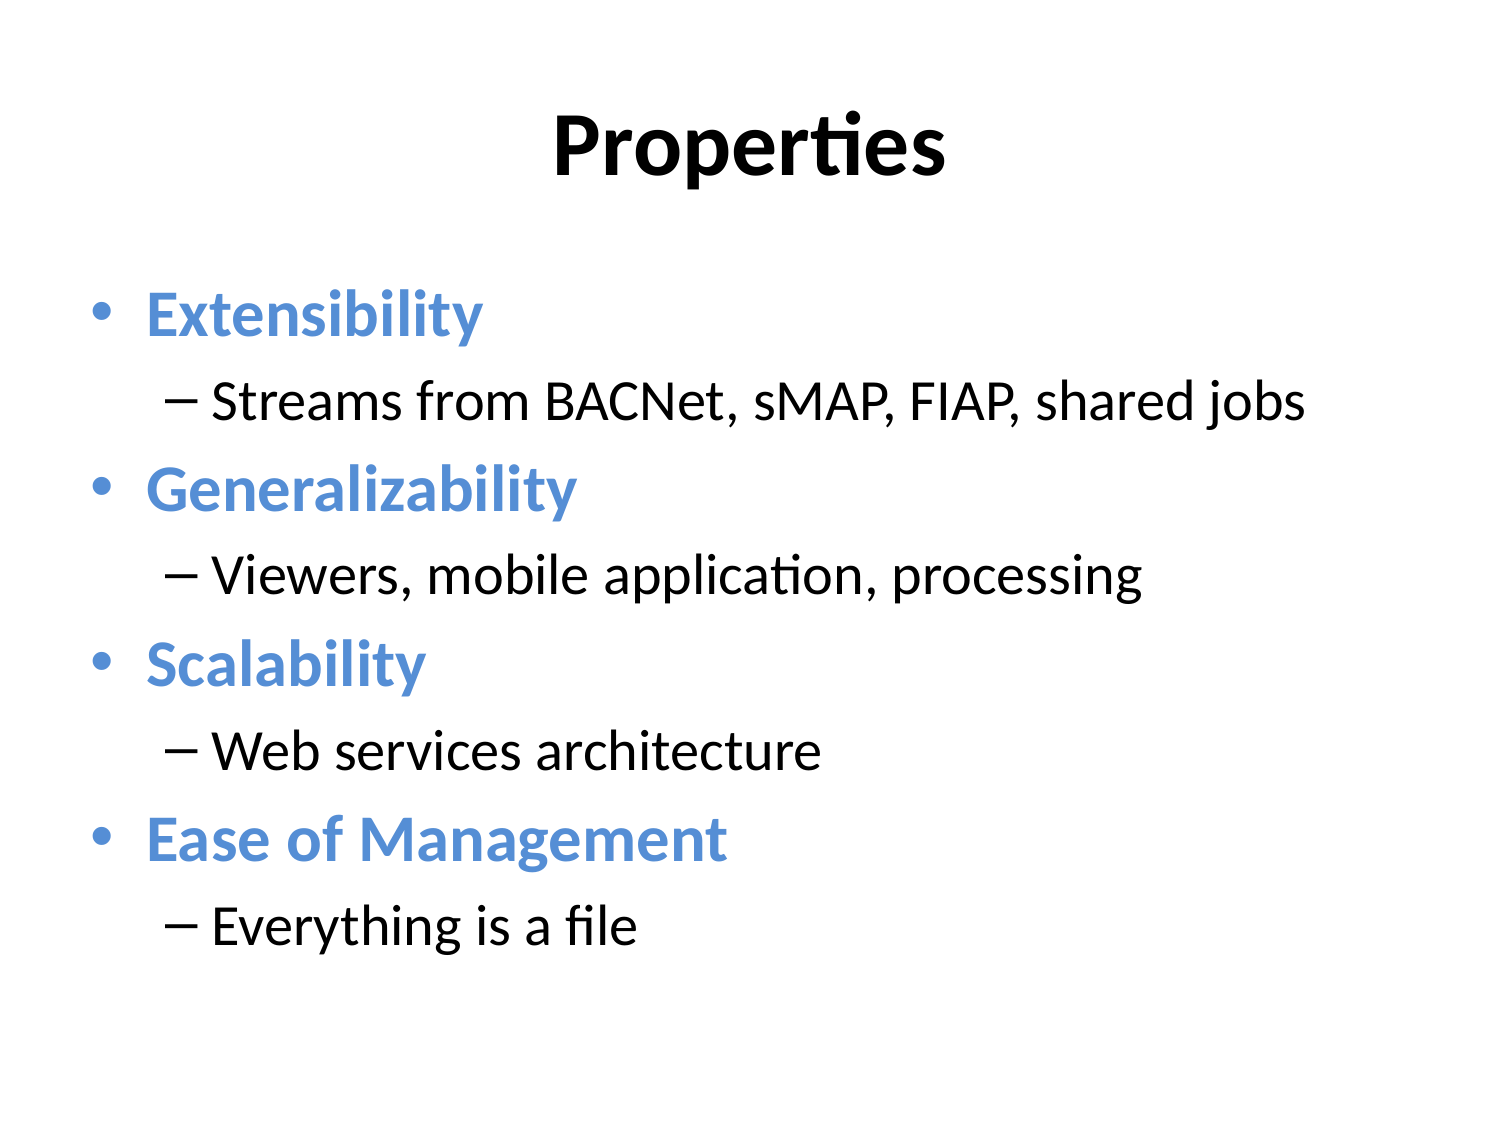

# Properties
Extensibility
Streams from BACNet, sMAP, FIAP, shared jobs
Generalizability
Viewers, mobile application, processing
Scalability
Web services architecture
Ease of Management
Everything is a file